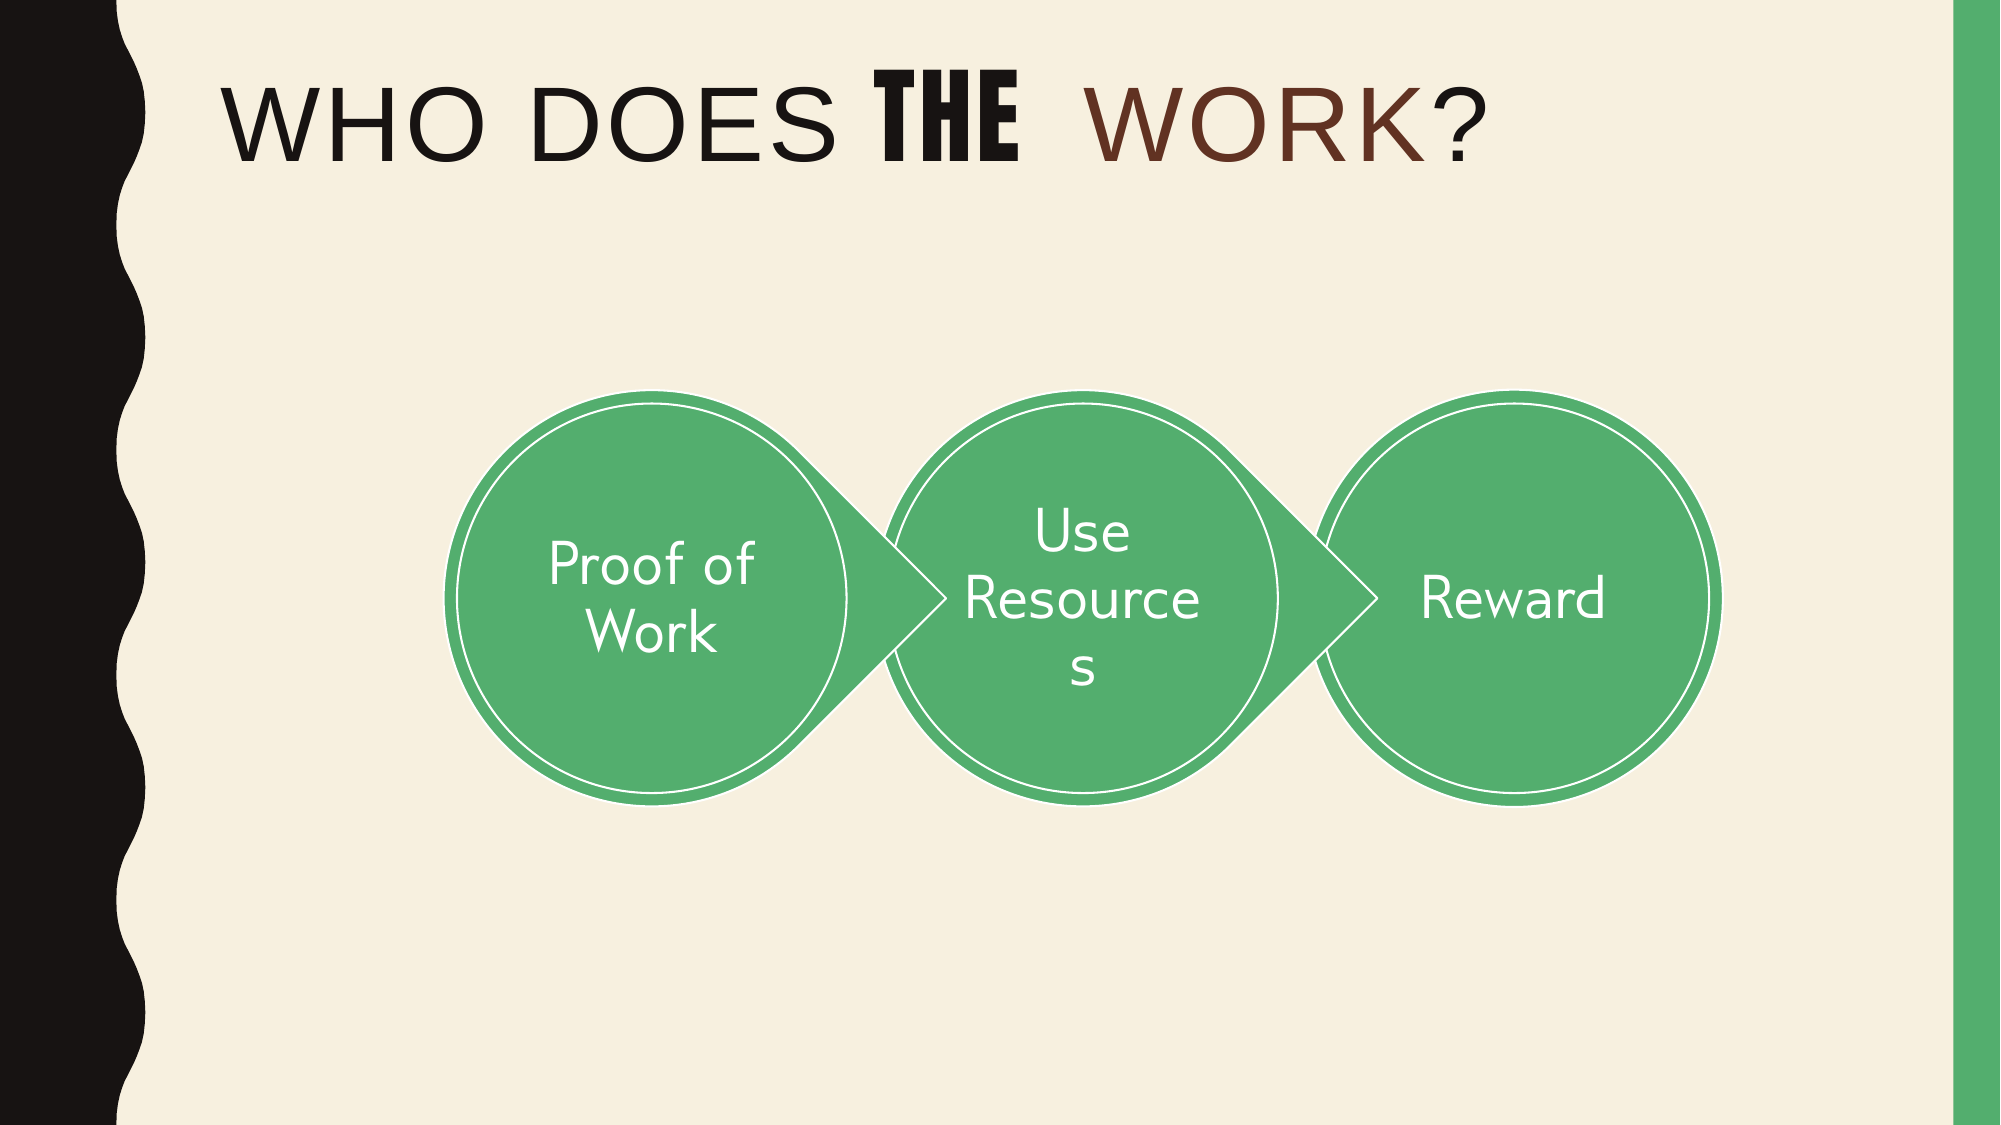

# Who does The  work?
Reward
Use Resources
Proof of Work